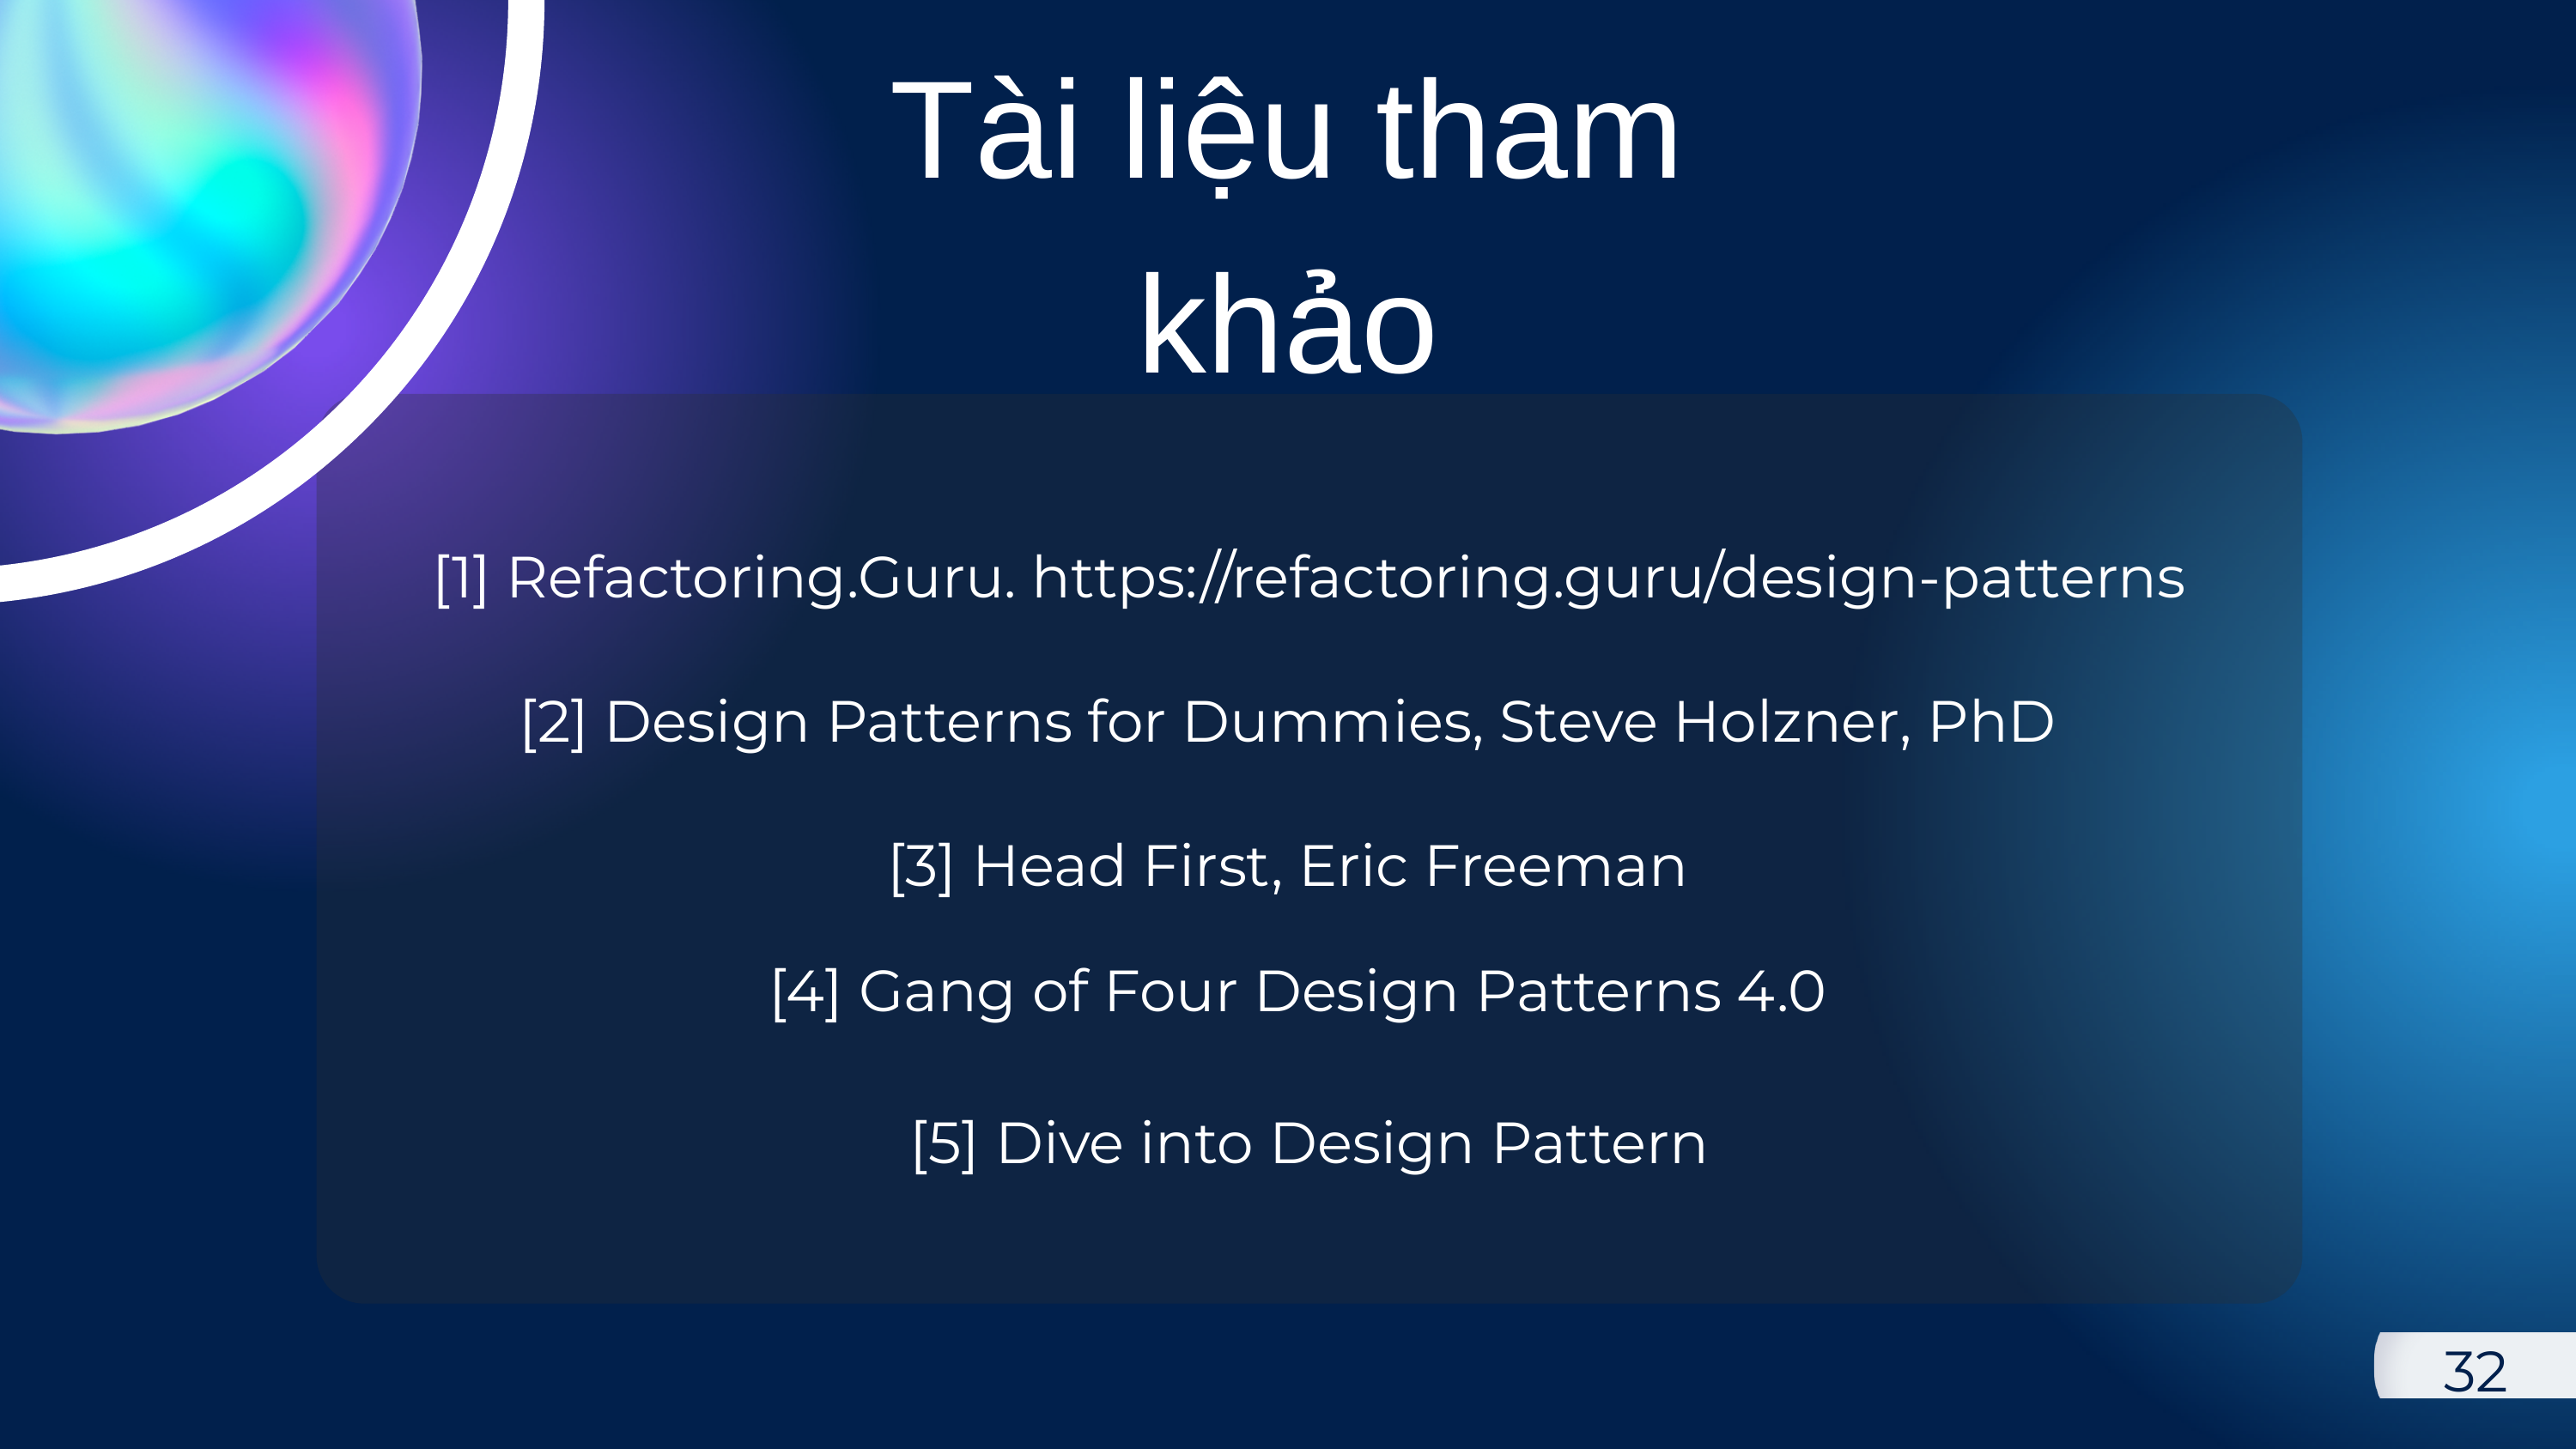

Tài liệu tham khảo

[1] Refactoring.Guru. https://refactoring.guru/design-patterns
[2] Design Patterns for Dummies, Steve Holzner, PhD
[3] Head First, Eric Freeman
[4] Gang of Four Design Patterns 4.0
[5] Dive into Design Pattern
32